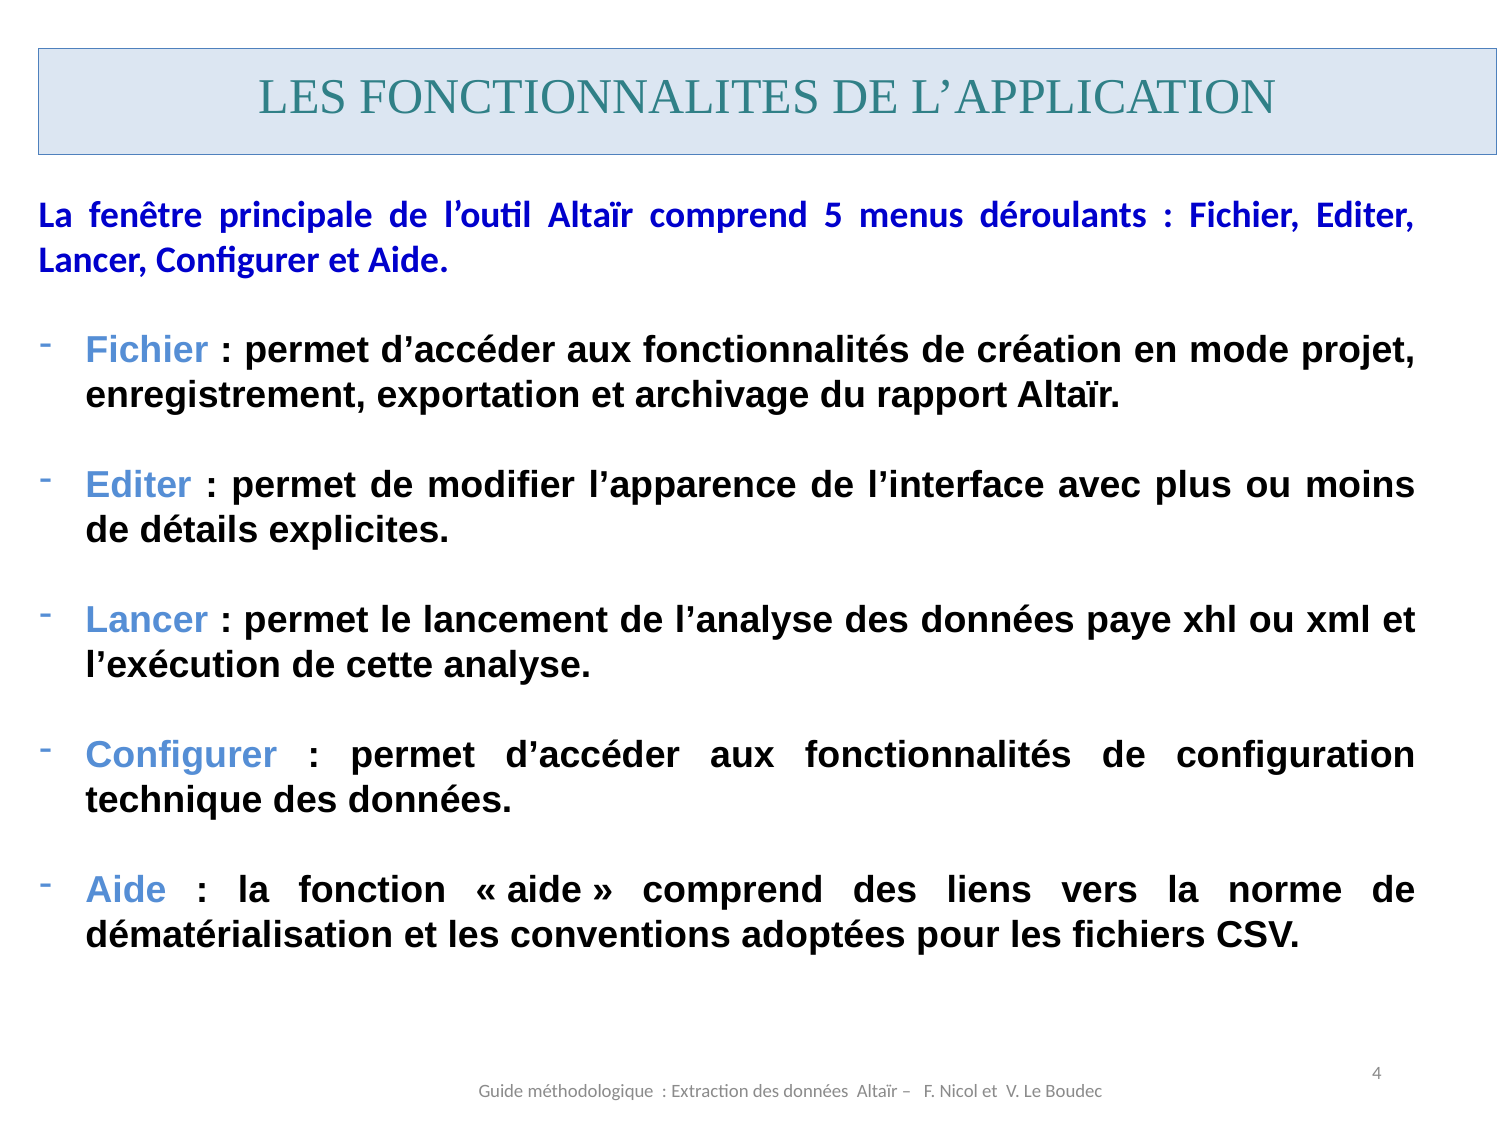

LES FONCTIONNALITES de l’APPLICATION

La fenêtre principale de l’outil Altaïr comprend 5 menus déroulants : Fichier, Editer, Lancer, Configurer et Aide.

Fichier : permet d’accéder aux fonctionnalités de création en mode projet, enregistrement, exportation et archivage du rapport Altaïr.

Editer : permet de modifier l’apparence de l’interface avec plus ou moins de détails explicites.

Lancer : permet le lancement de l’analyse des données paye xhl ou xml et l’exécution de cette analyse.

Configurer : permet d’accéder aux fonctionnalités de configuration technique des données.

Aide : la fonction « aide » comprend des liens vers la norme de dématérialisation et les conventions adoptées pour les fichiers CSV.

4
Guide méthodologique  : Extraction des données  Altaïr –   F. Nicol et  V. Le Boudec